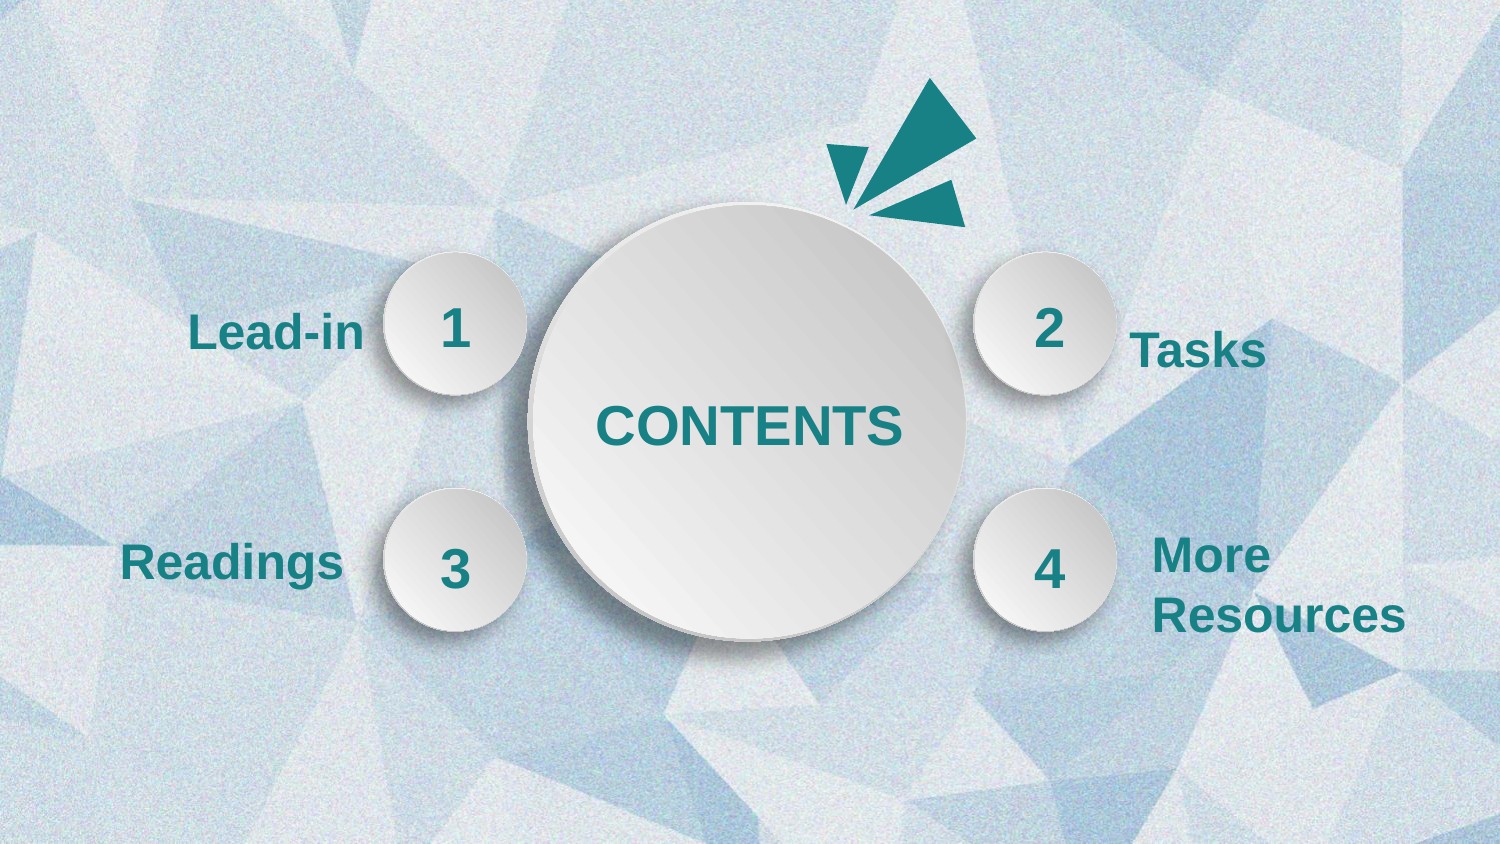

1
2
Lead-in
Tasks
CONTENTS

More
Resources
Readings
3
4